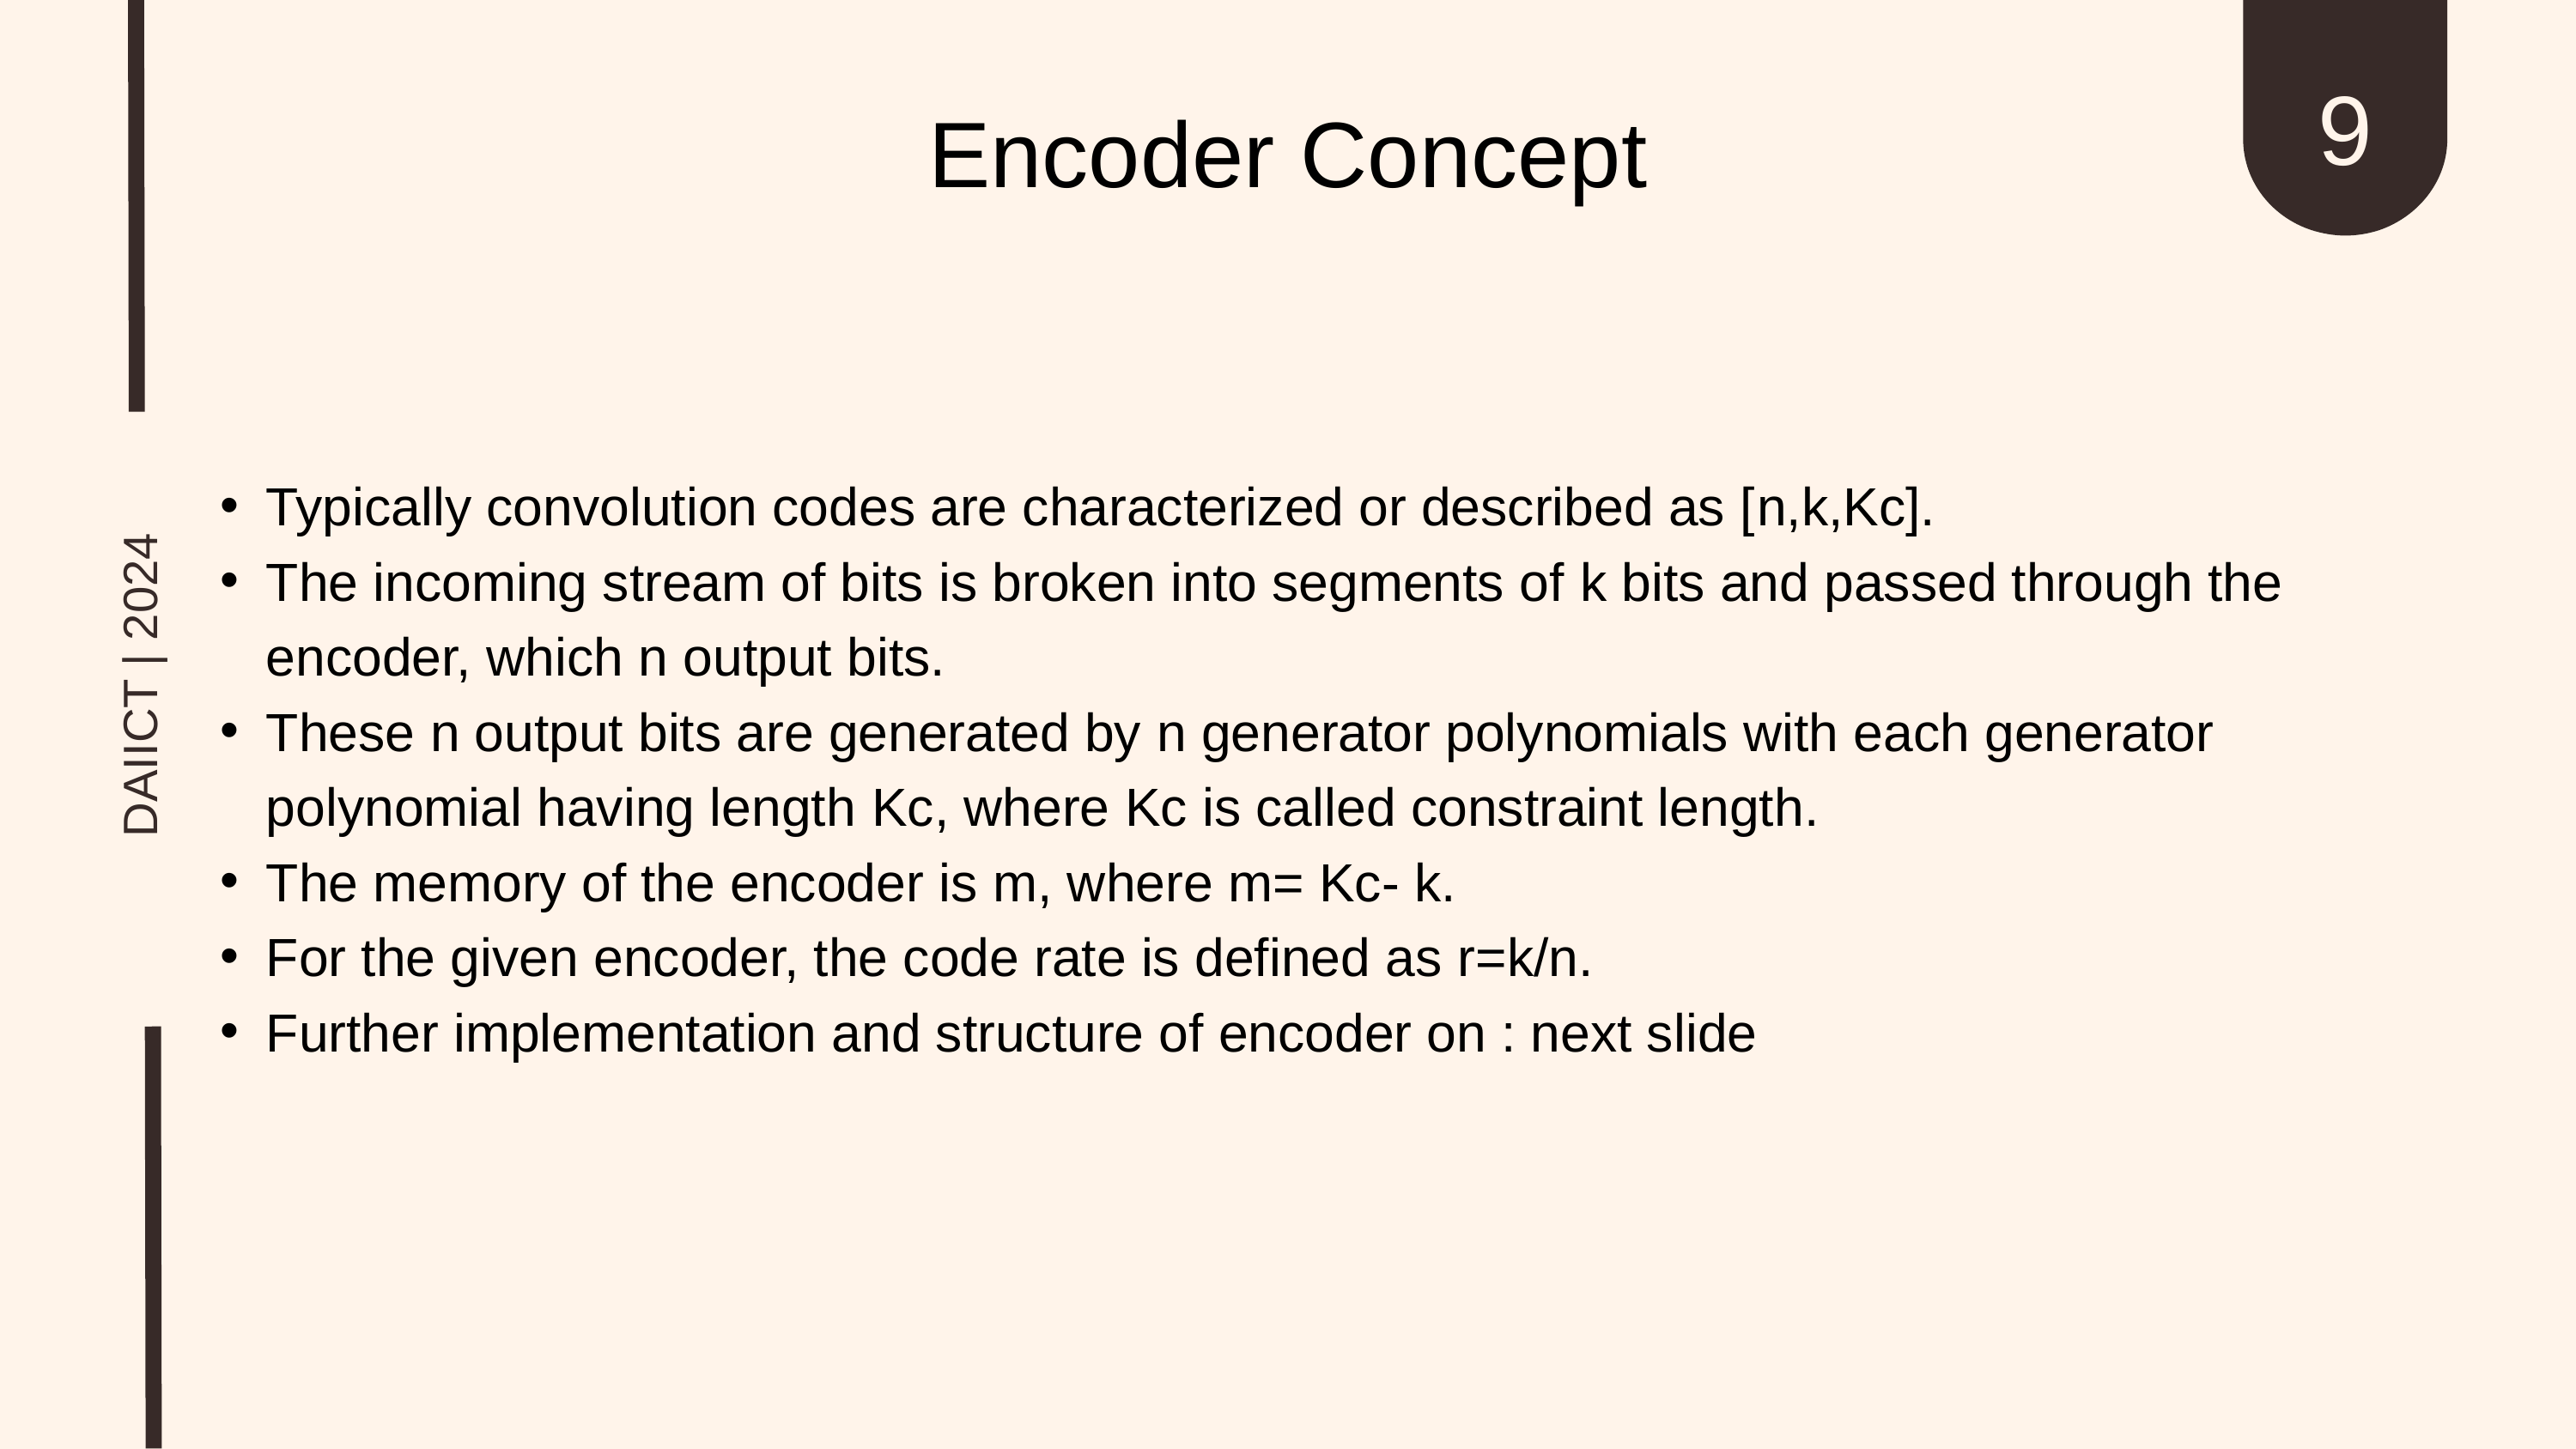

9

Encoder Concept

Typically convolution codes are characterized or described as [n,k,Kc].
The incoming stream of bits is broken into segments of k bits and passed through the  encoder, which n output bits.
These n output bits are generated by n generator polynomials with each generator polynomial having length Kc, where Kc is called constraint length.
The memory of the encoder is m, where m= Kc- k.
For the given encoder, the code rate is defined as r=k/n.
Further implementation and structure of encoder on : next slide

DAIICT | 2024